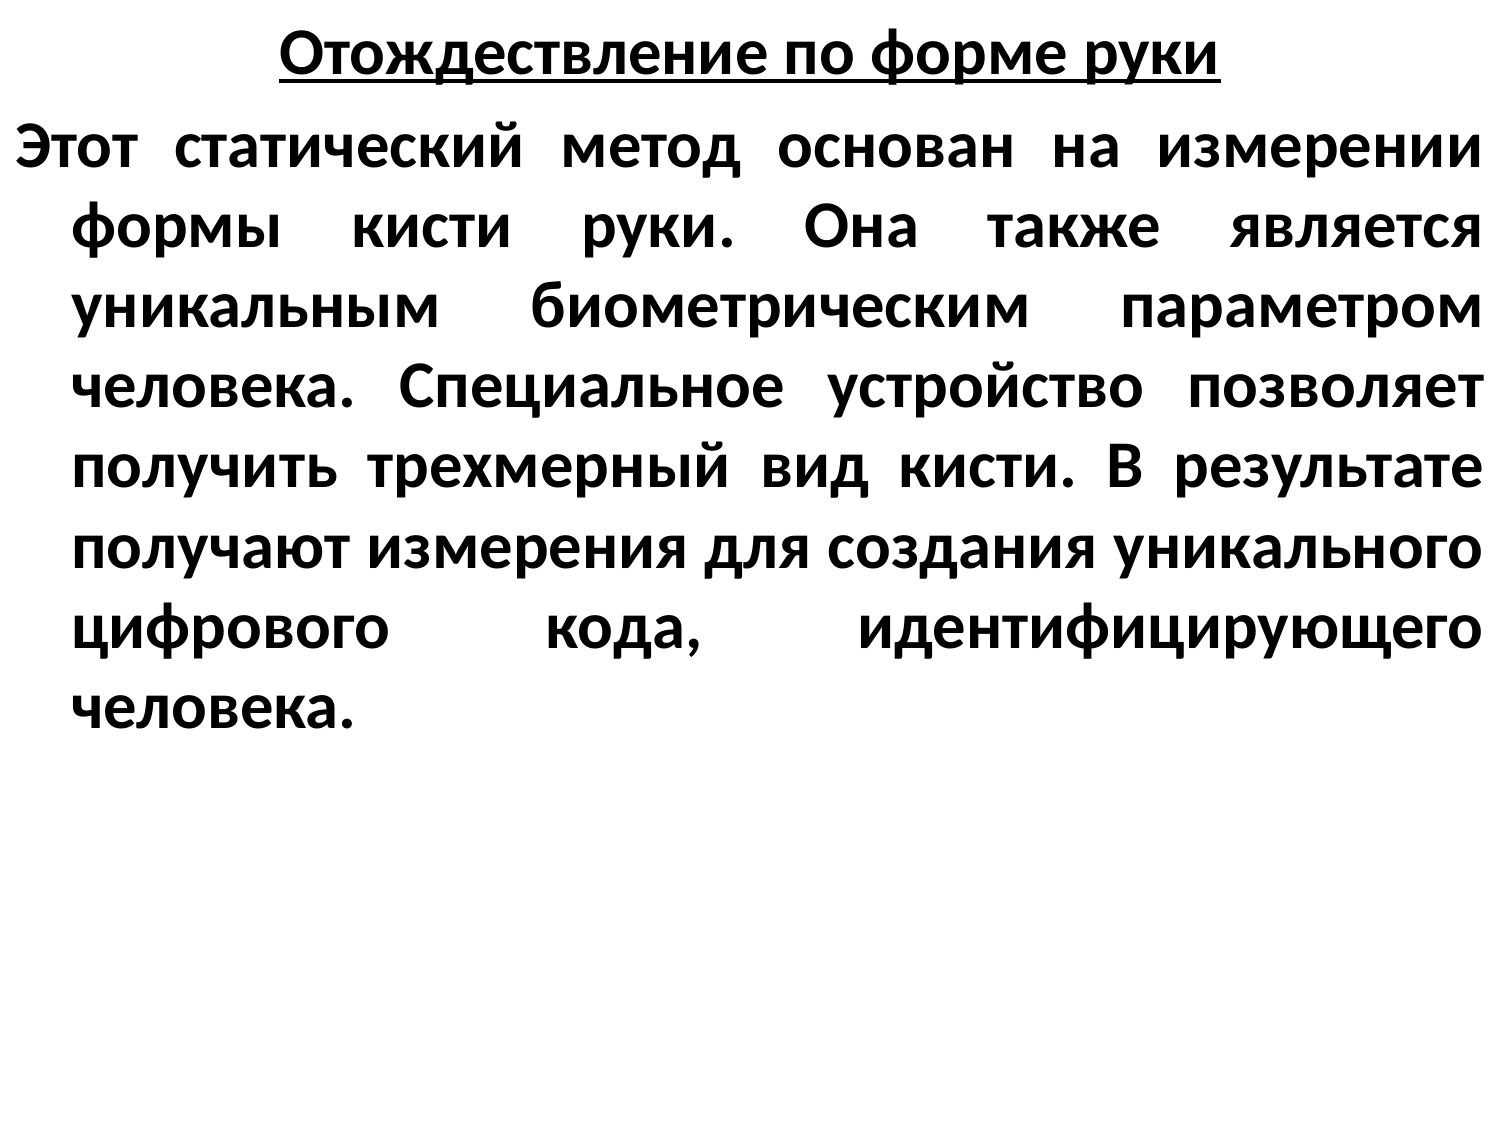

Отождествление по форме руки
Этот статический метод основан на измерении формы кисти руки. Она также является уникальным биометрическим параметром человека. Специальное устройство позволяет получить трехмерный вид кисти. В результате получают измерения для создания уникального цифрового кода, идентифицирующего человека.